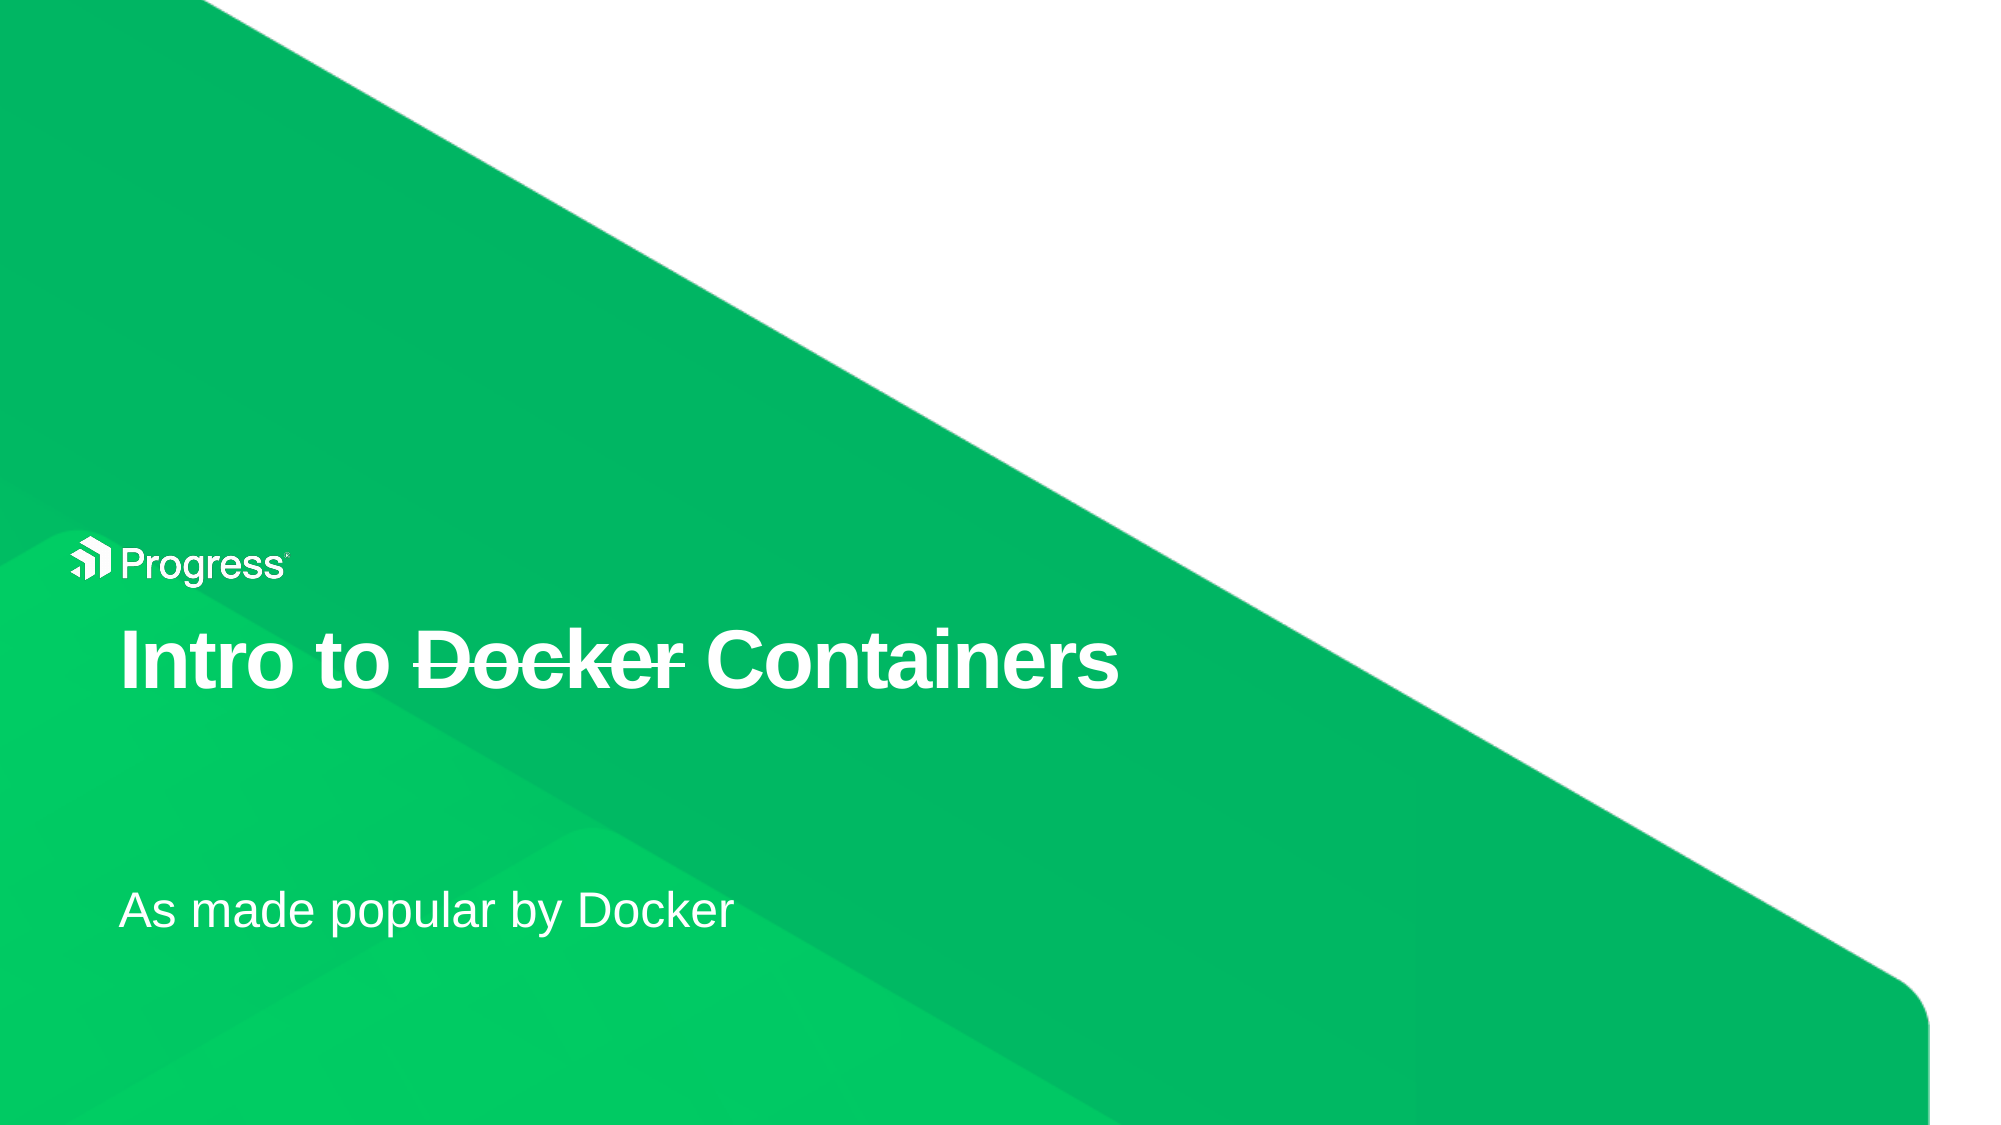

# Intro to Docker Containers
As made popular by Docker